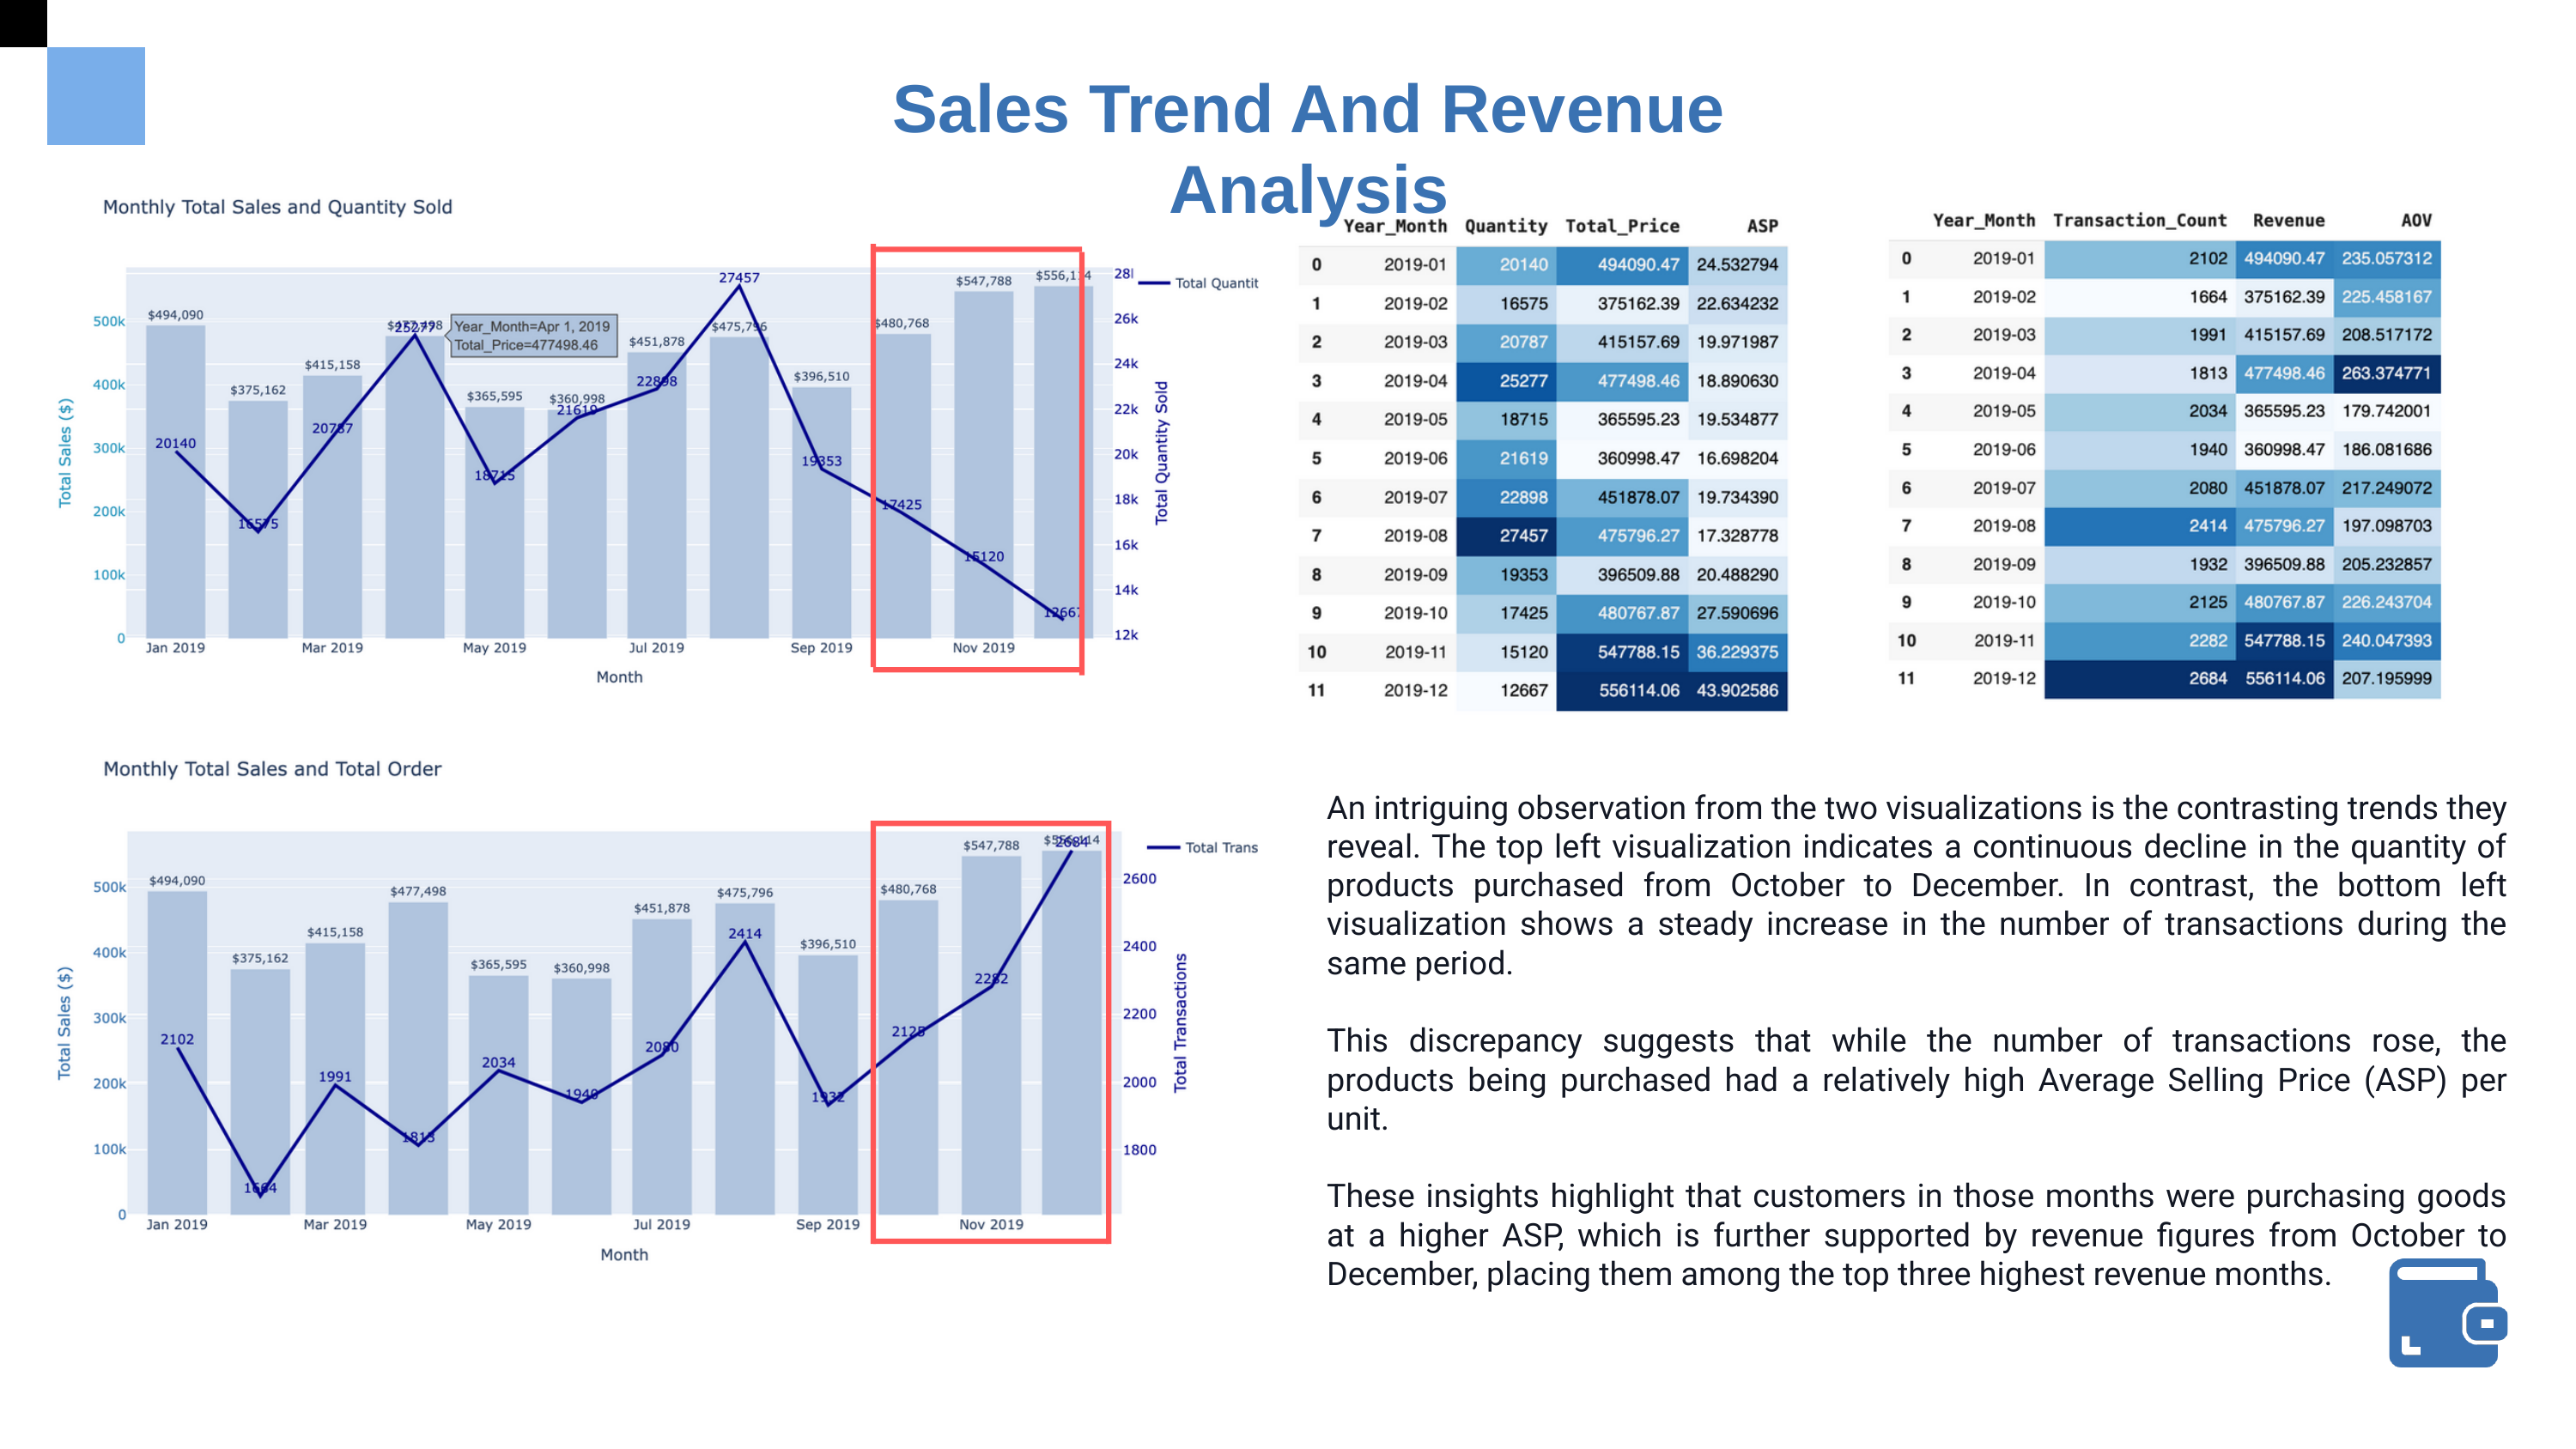

Sales Trend And Revenue Analysis

An intriguing observation from the two visualizations is the contrasting trends they reveal. The top left visualization indicates a continuous decline in the quantity of products purchased from October to December. In contrast, the bottom left visualization shows a steady increase in the number of transactions during the same period.

This discrepancy suggests that while the number of transactions rose, the products being purchased had a relatively high Average Selling Price (ASP) per unit.

These insights highlight that customers in those months were purchasing goods at a higher ASP, which is further supported by revenue figures from October to December, placing them among the top three highest revenue months.